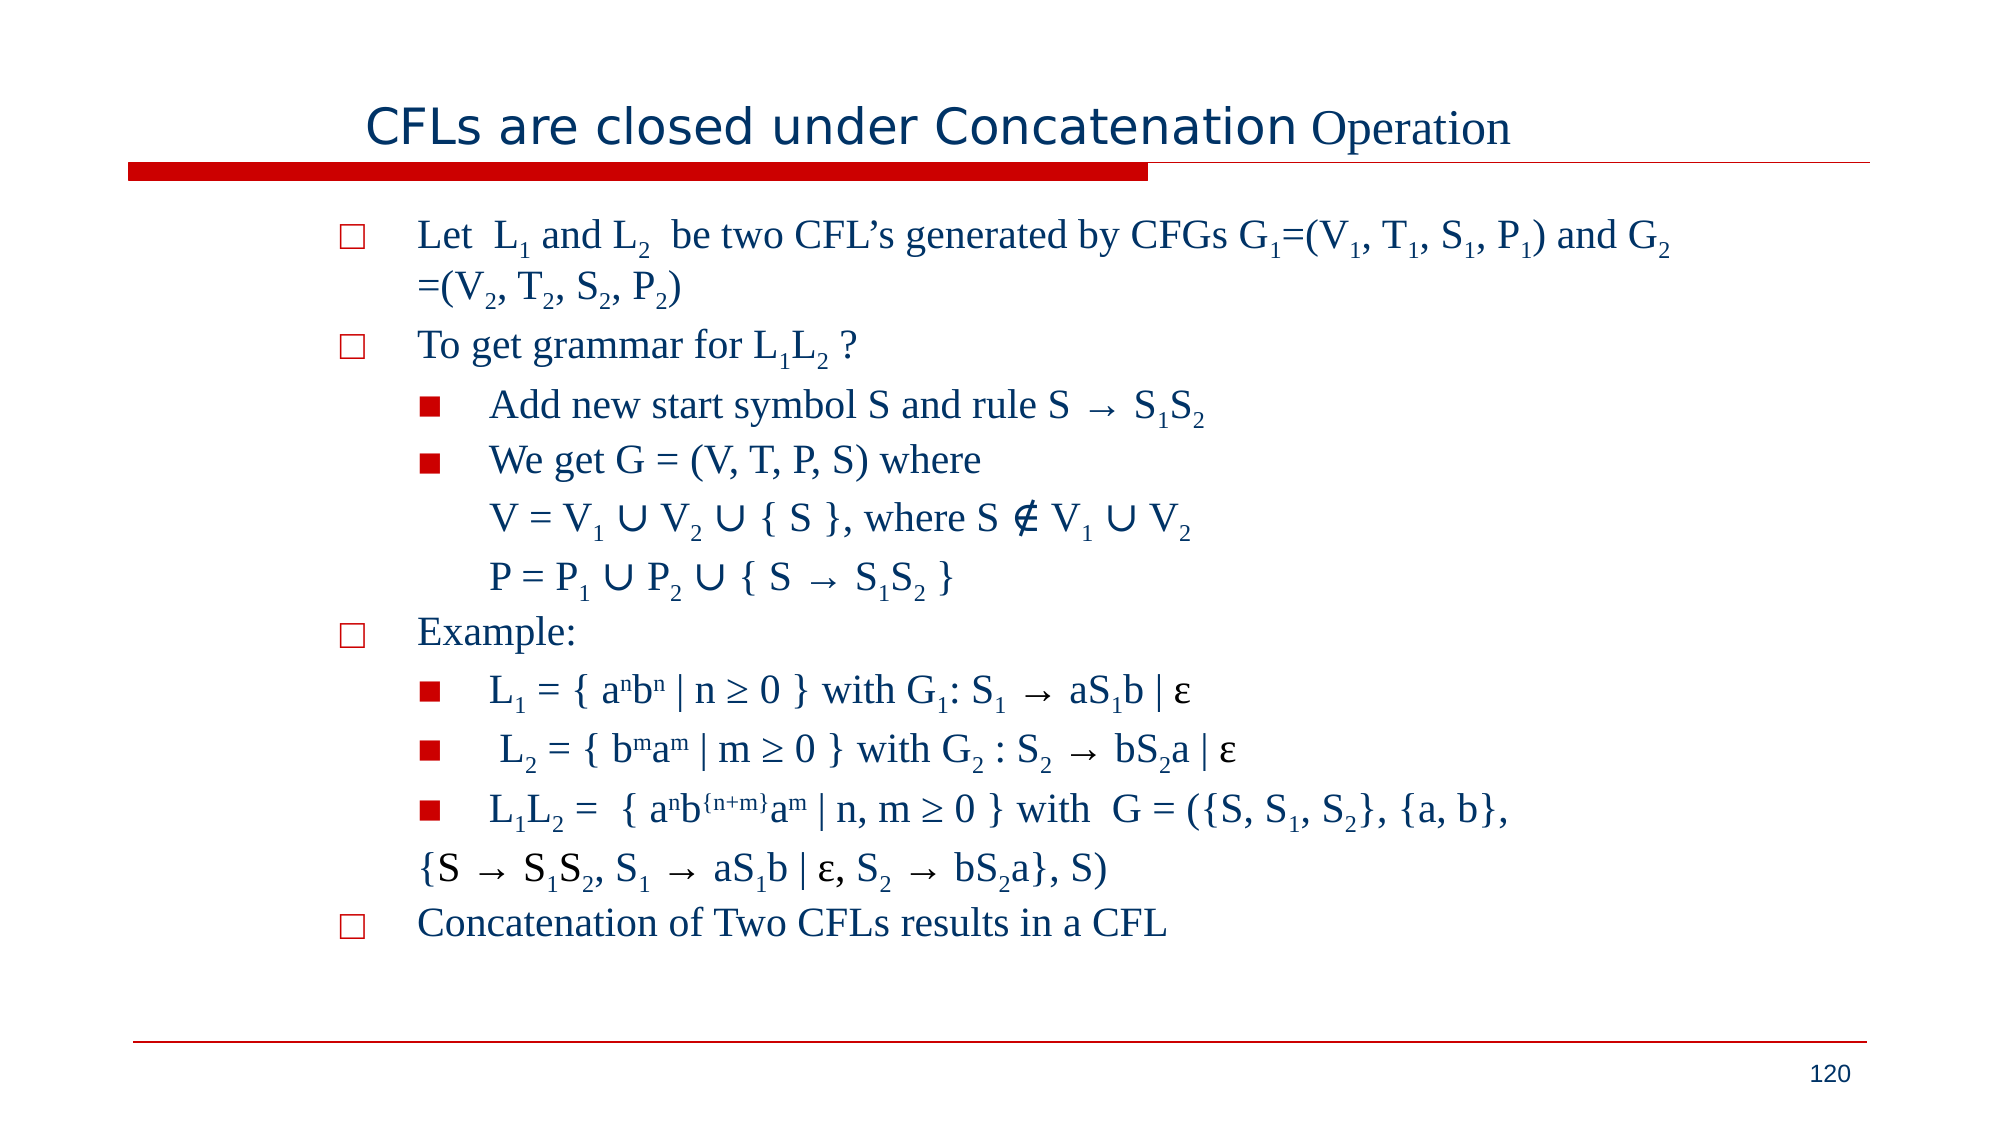

# CFLs are closed under Concatenation Operation
Let  L1 and L2  be two CFL’s generated by CFGs G1=(V1, T1, S1, P1) and G2 =(V2, T2, S2, P2)
To get grammar for L1L2 ?
Add new start symbol S and rule S → S1S2
We get G = (V, T, P, S) where
V = V1 ∪ V2 ∪ { S }, where S ∉ V1 ∪ V2
P = P1 ∪ P2 ∪ { S → S1S2 }
Example:
L1 = { anbn | n ≥ 0 } with G1: S1 → aS1b | ε
 L2 = { bmam | m ≥ 0 } with G2 : S2 → bS2a | ε
L1L2 =  { anb{n+m}am | n, m ≥ 0 } with  G = ({S, S1, S2}, {a, b},
{S → S1S2, S1 → aS1b | ε, S2 → bS2a}, S)
Concatenation of Two CFLs results in a CFL

120